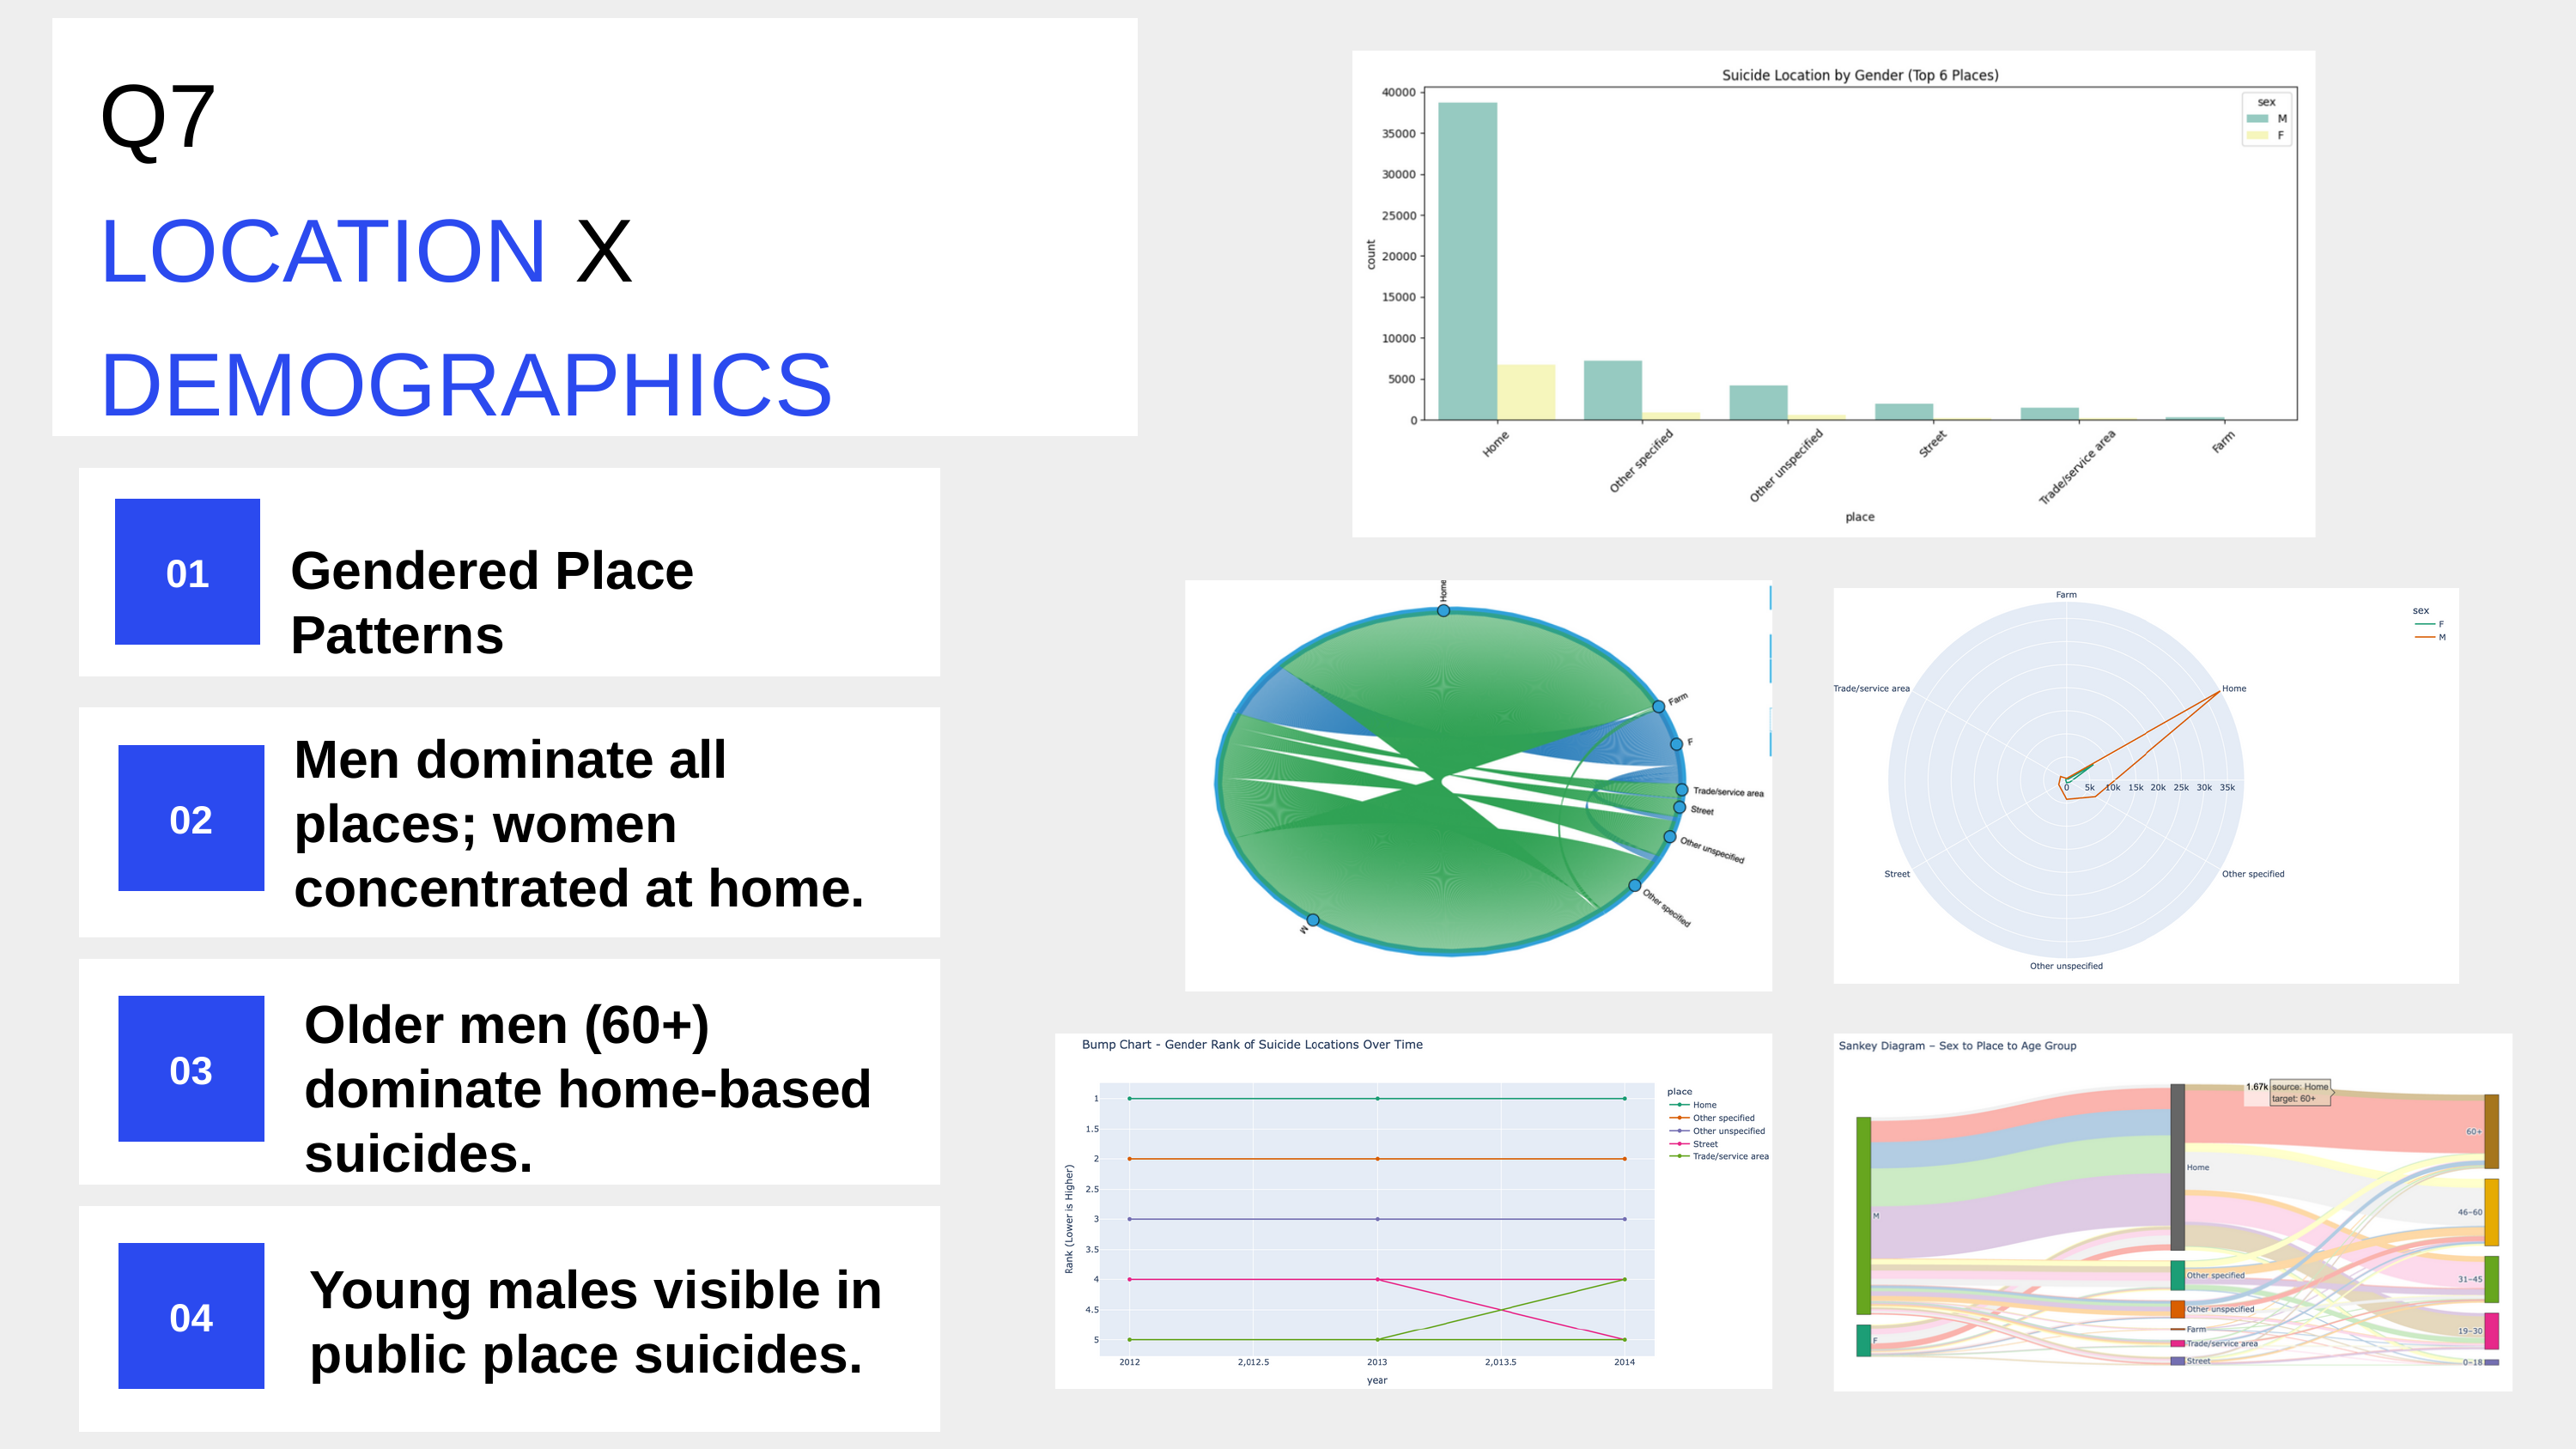

Q7
LOCATION X DEMOGRAPHICS

Gendered Place Patterns
01

Men dominate all places; women concentrated at home.

02

Older men (60+) dominate home-based suicides.

03

Young males visible in public place suicides.
04